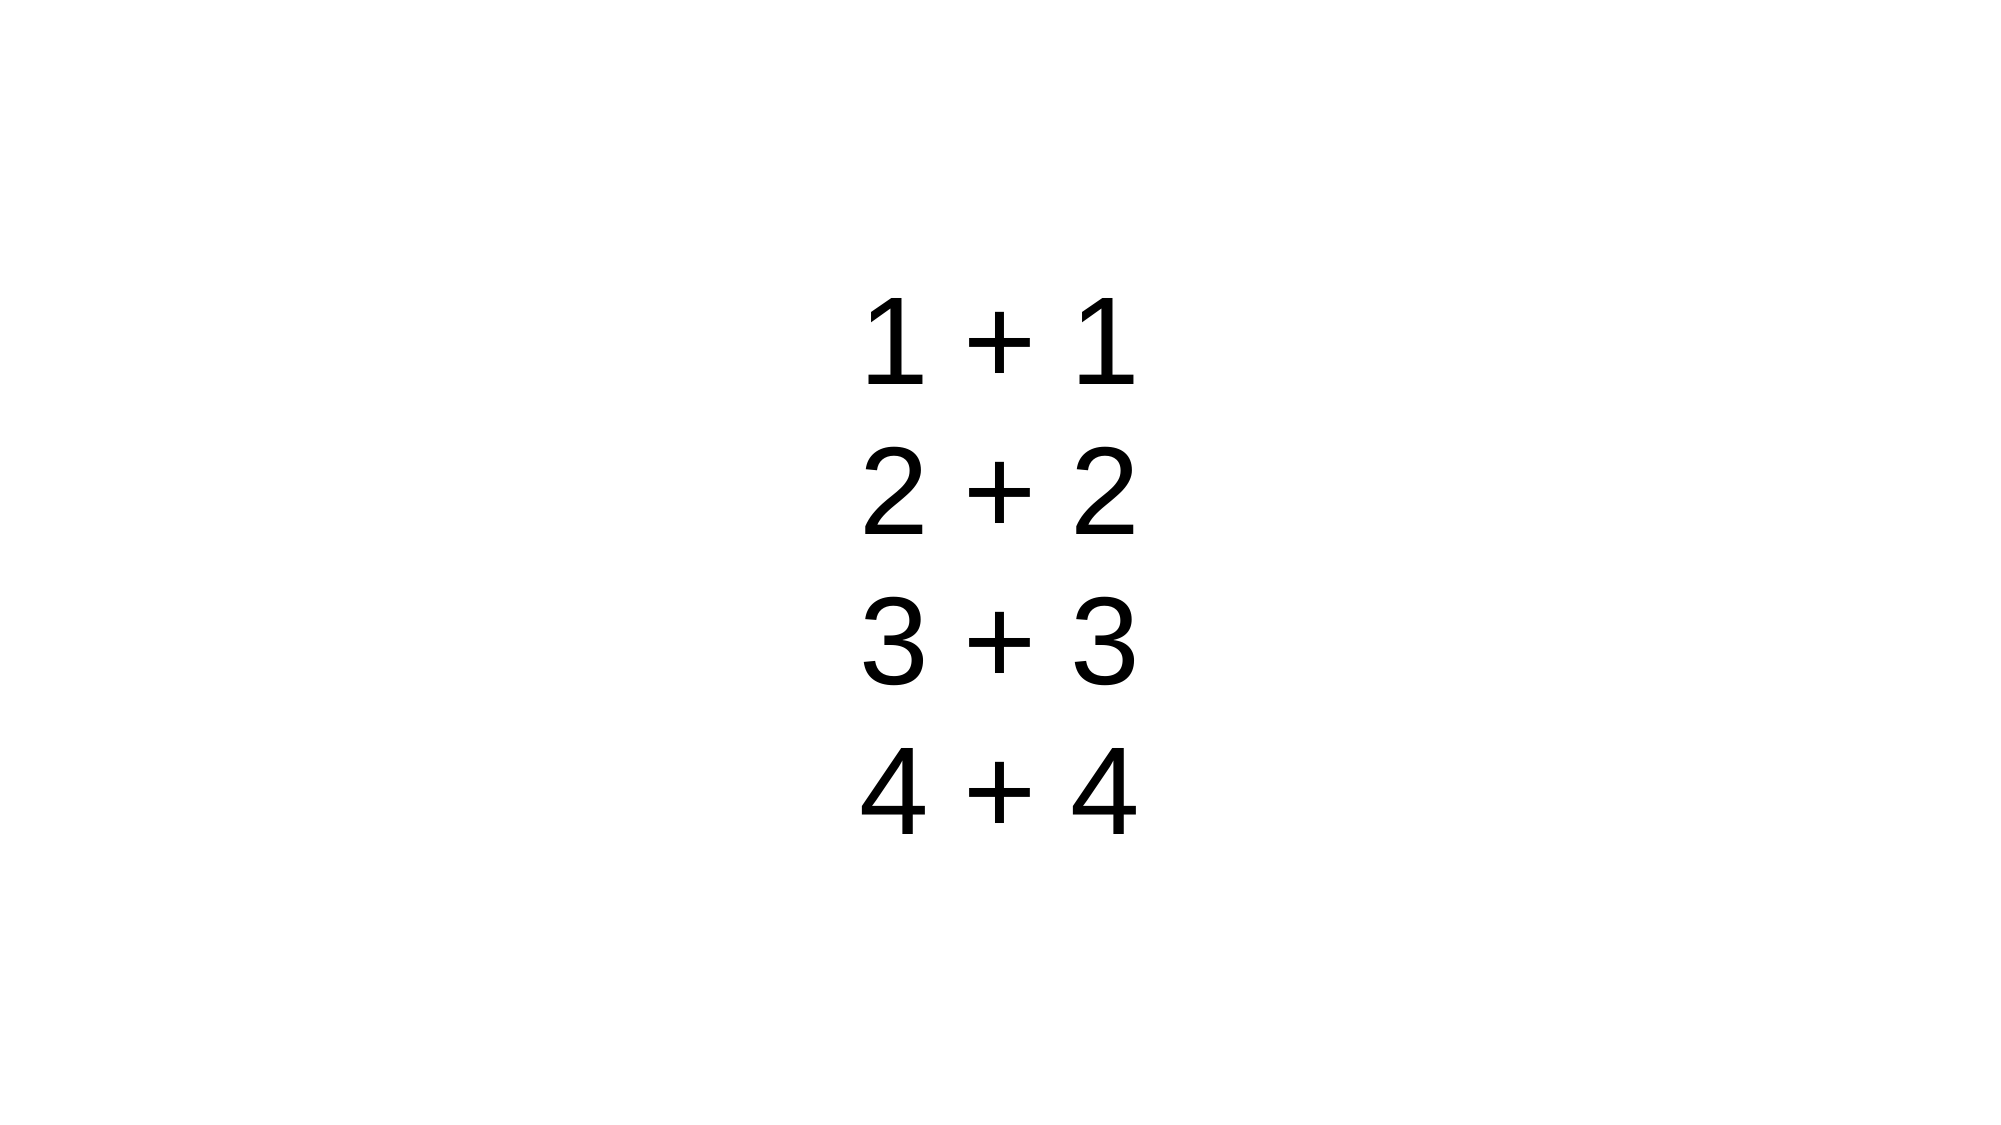

1 + 1
2 + 2
3 + 3
4 + 4